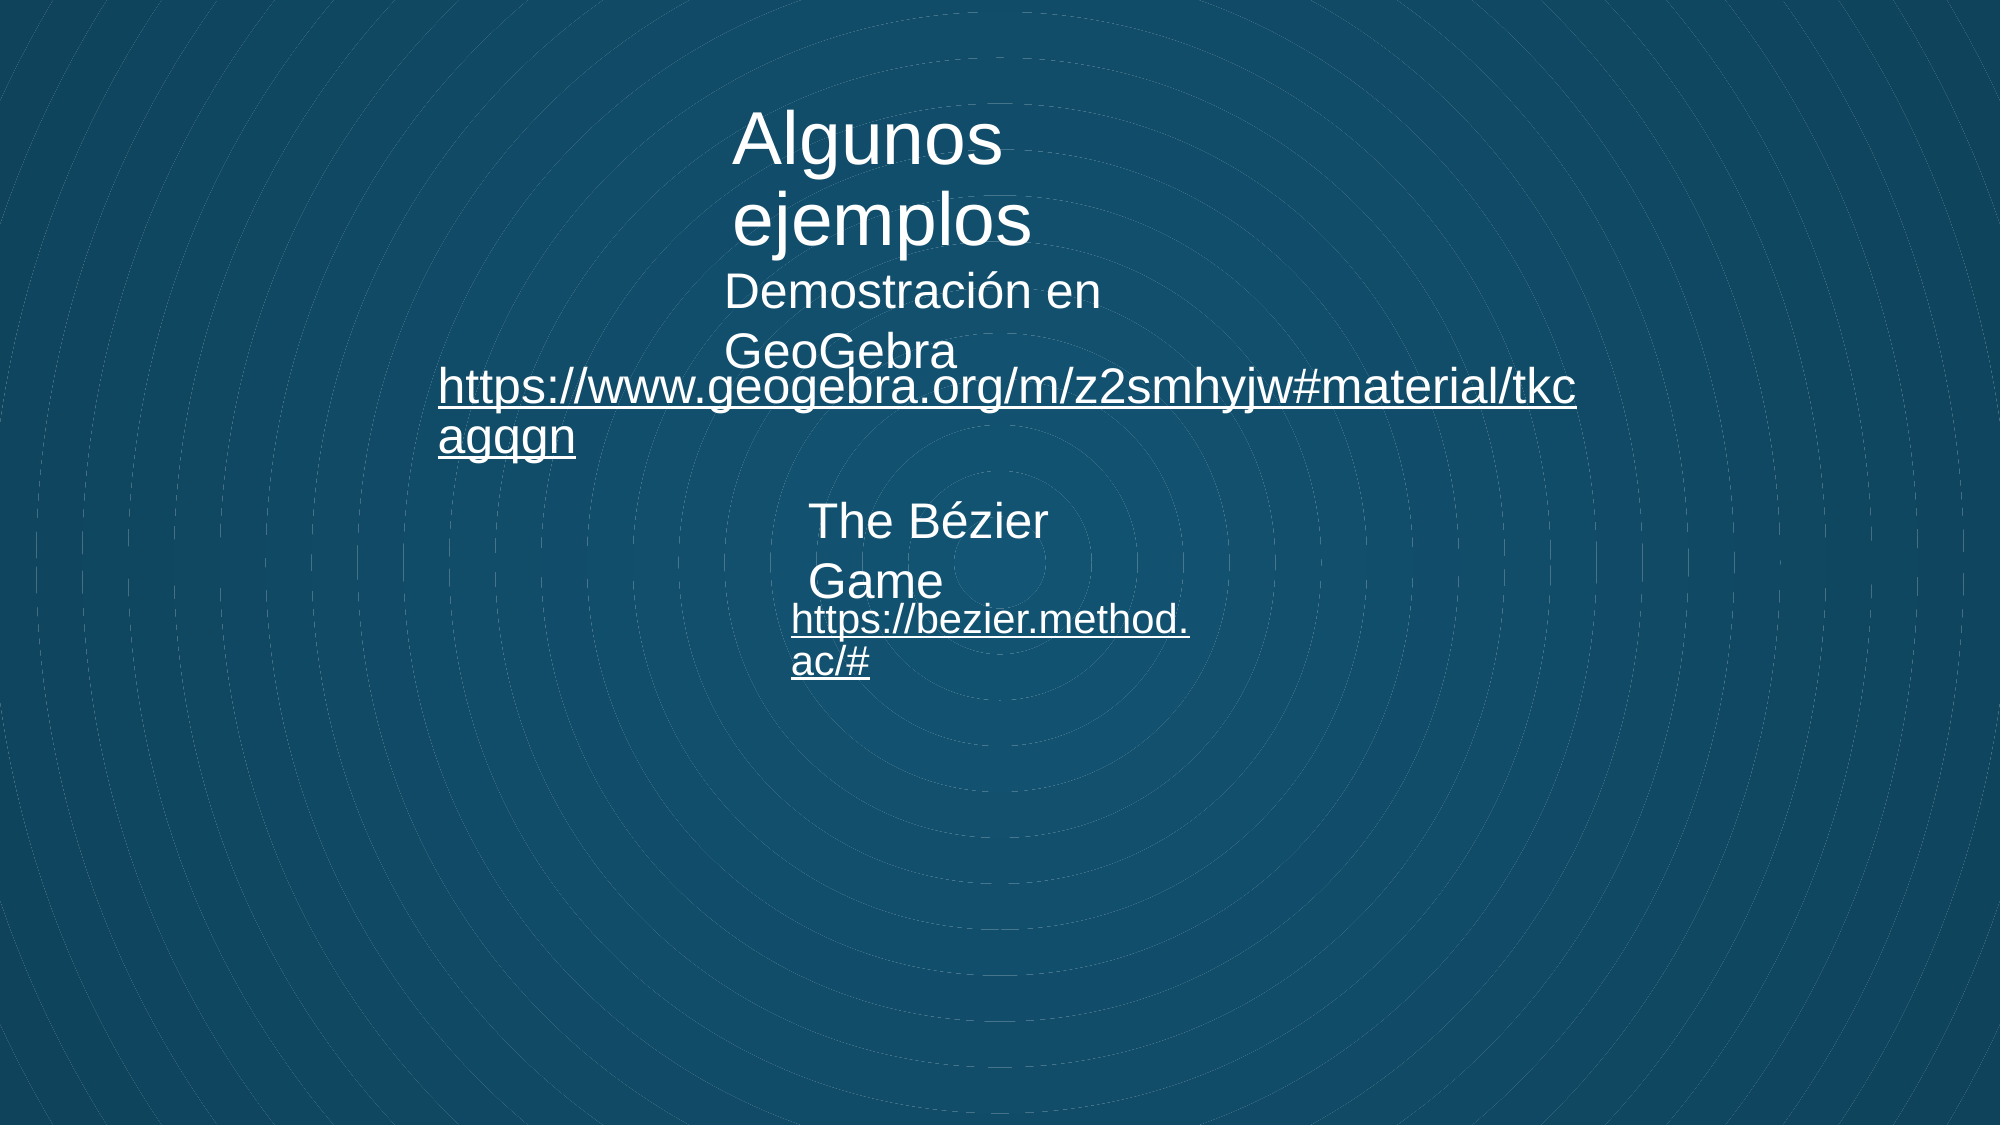

Algunos ejemplos
Demostración en GeoGebra
https://www.geogebra.org/m/z2smhyjw#material/tkcagqgn
The Bézier Game
https://bezier.method.ac/#